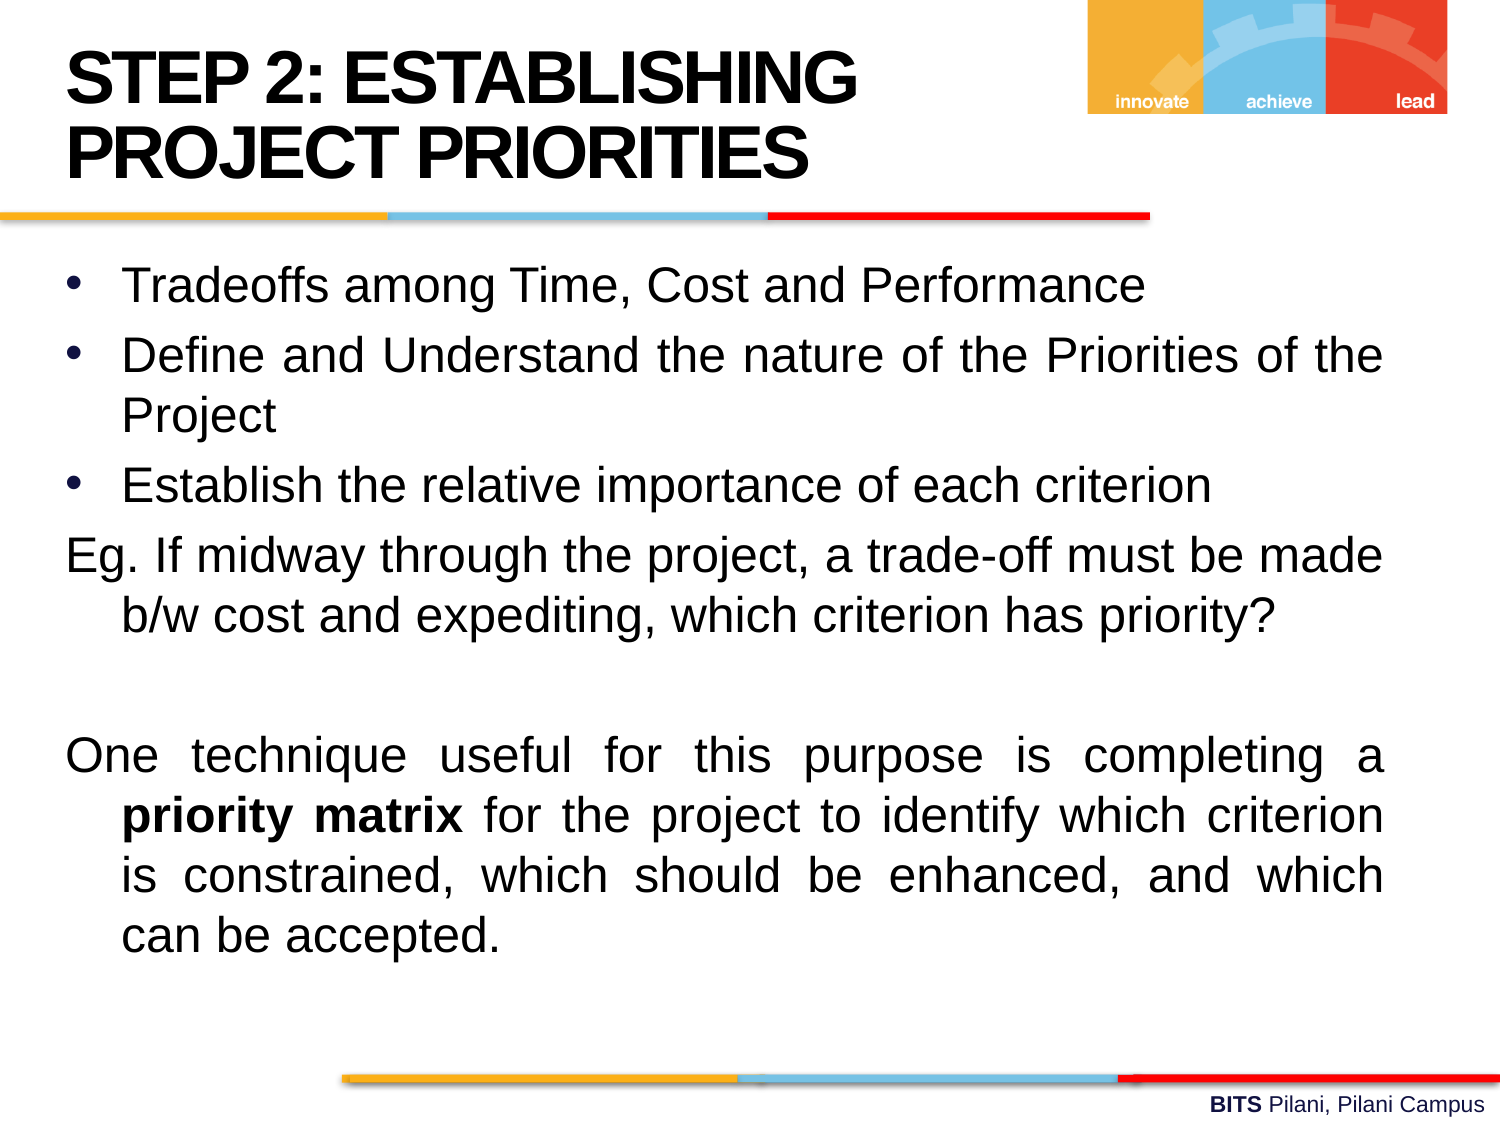

STEP 2: ESTABLISHING PROJECT PRIORITIES
Tradeoffs among Time, Cost and Performance
Define and Understand the nature of the Priorities of the Project
Establish the relative importance of each criterion
Eg. If midway through the project, a trade-off must be made b/w cost and expediting, which criterion has priority?

One technique useful for this purpose is completing a priority matrix for the project to identify which criterion is constrained, which should be enhanced, and which can be accepted.